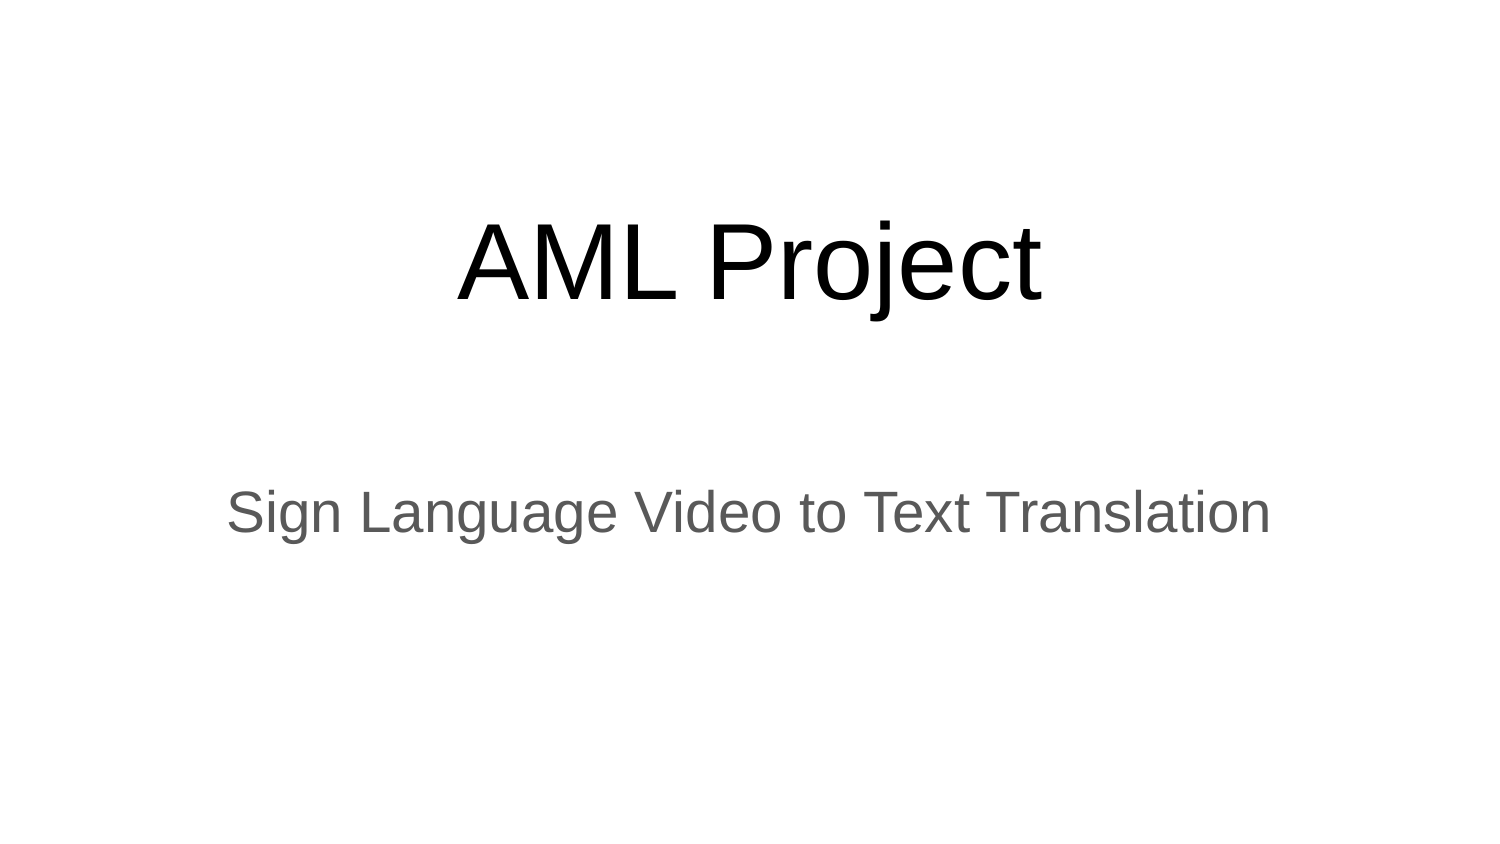

# AML Project

Sign Language Video to Text Translation